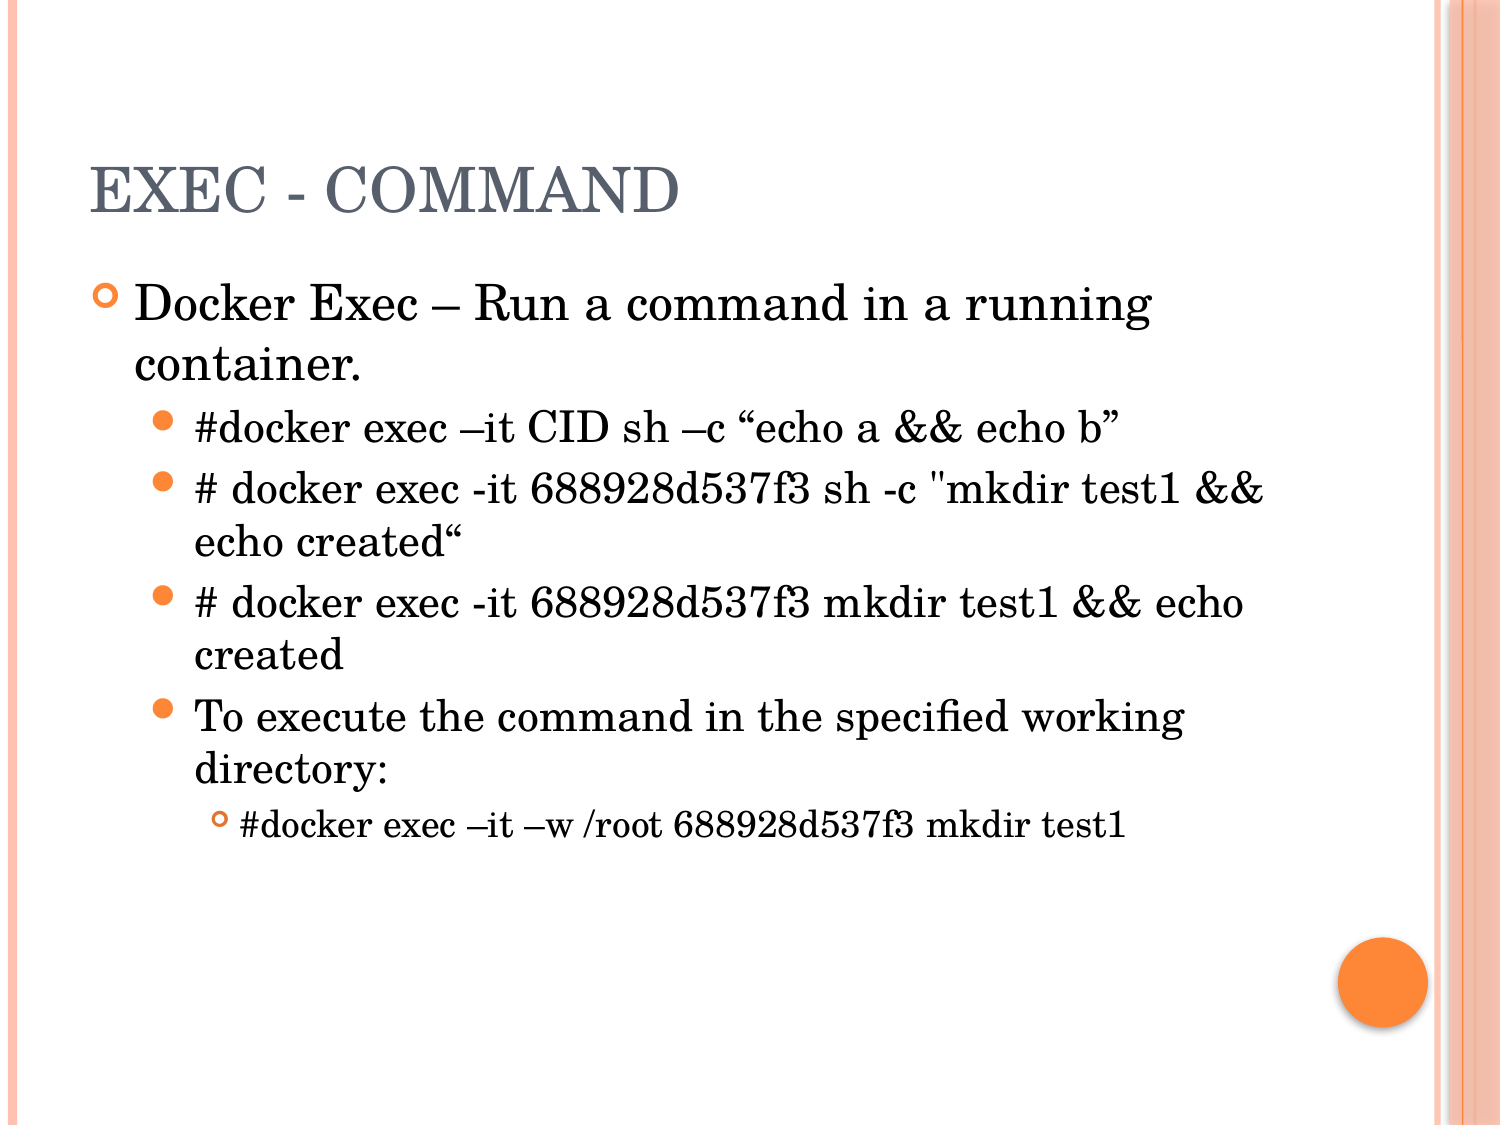

# Exec - command
Docker Exec – Run a command in a running container.
#docker exec –it CID sh –c “echo a && echo b”
# docker exec -it 688928d537f3 sh -c "mkdir test1 && echo created“
# docker exec -it 688928d537f3 mkdir test1 && echo created
To execute the command in the specified working directory:
#docker exec –it –w /root 688928d537f3 mkdir test1